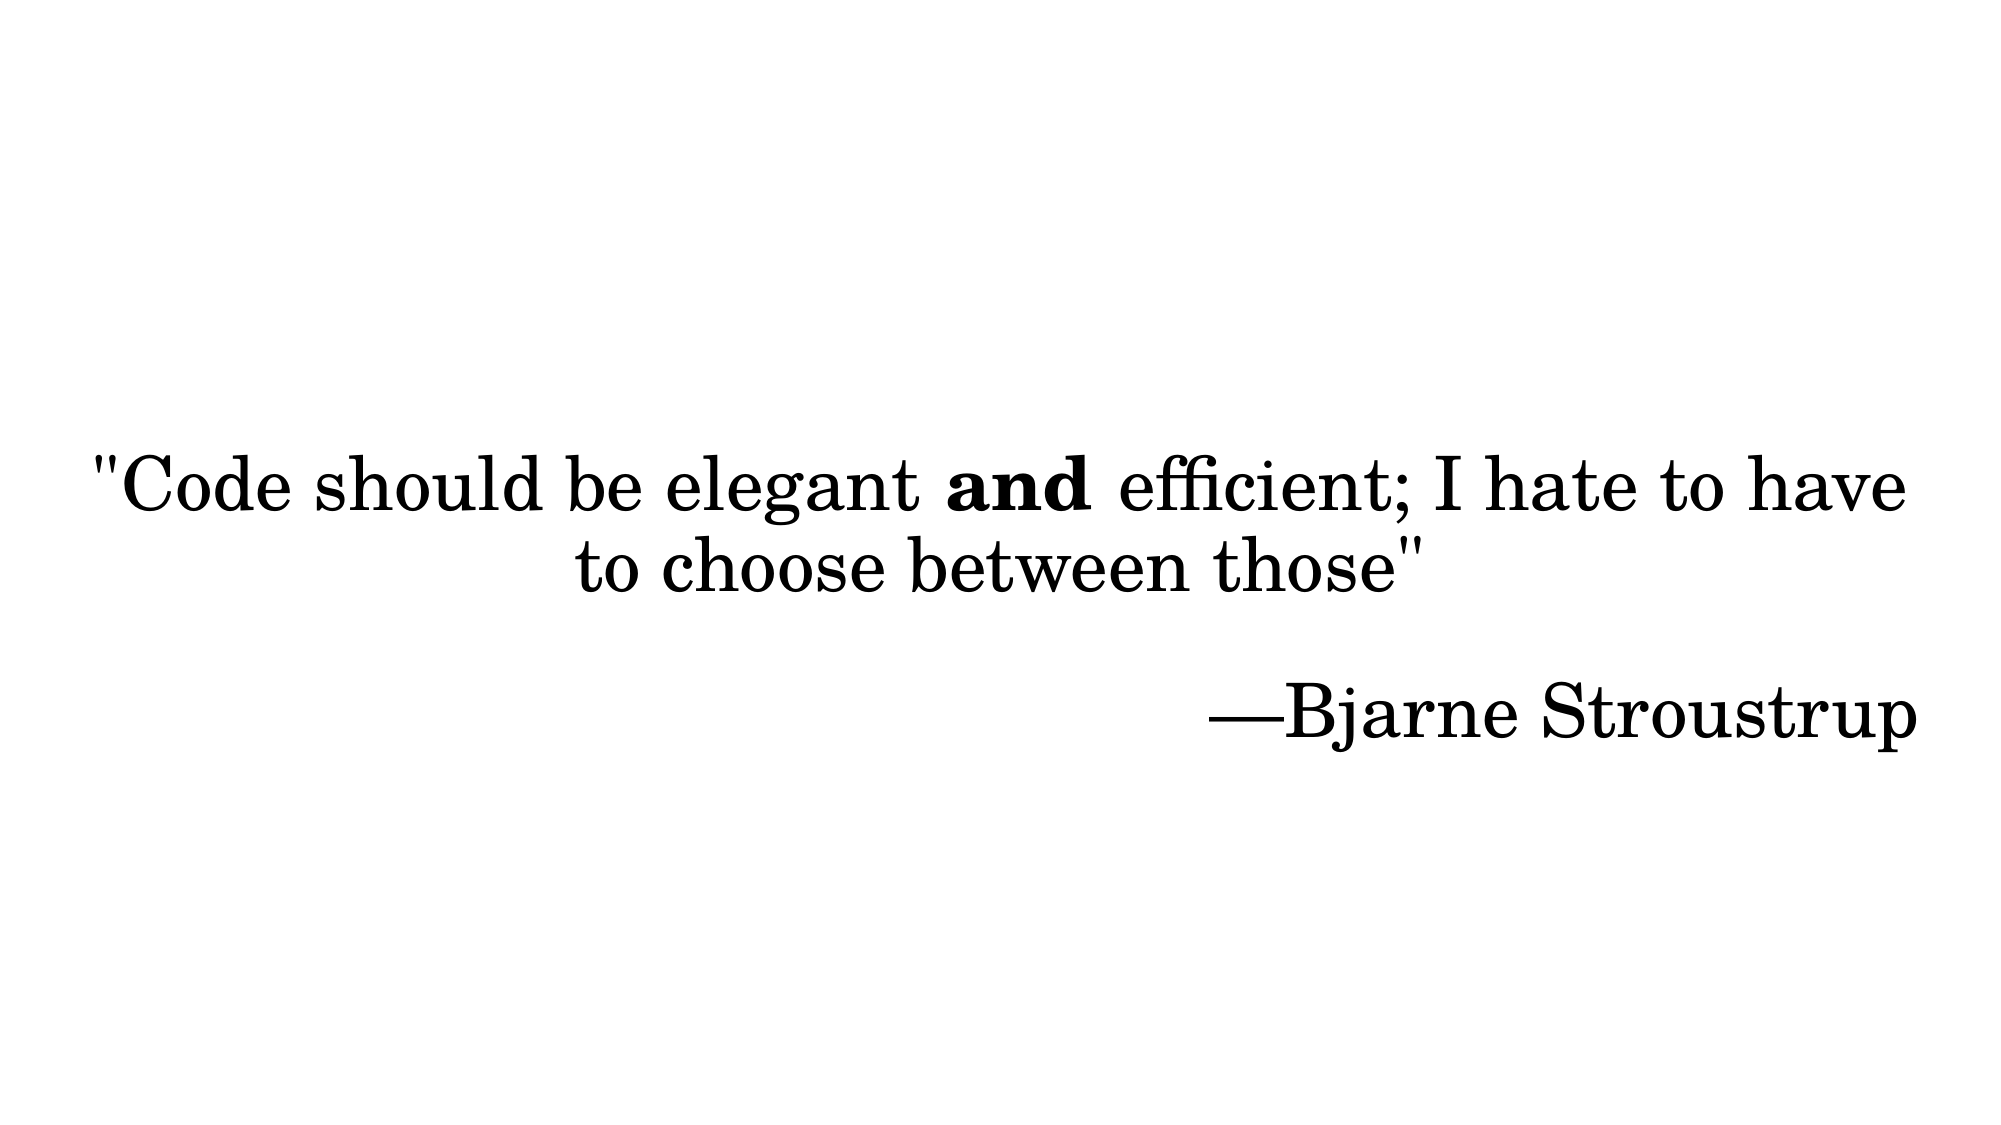

# "Code should be elegant and efficient; I hate to have to choose between those"
—Bjarne Stroustrup